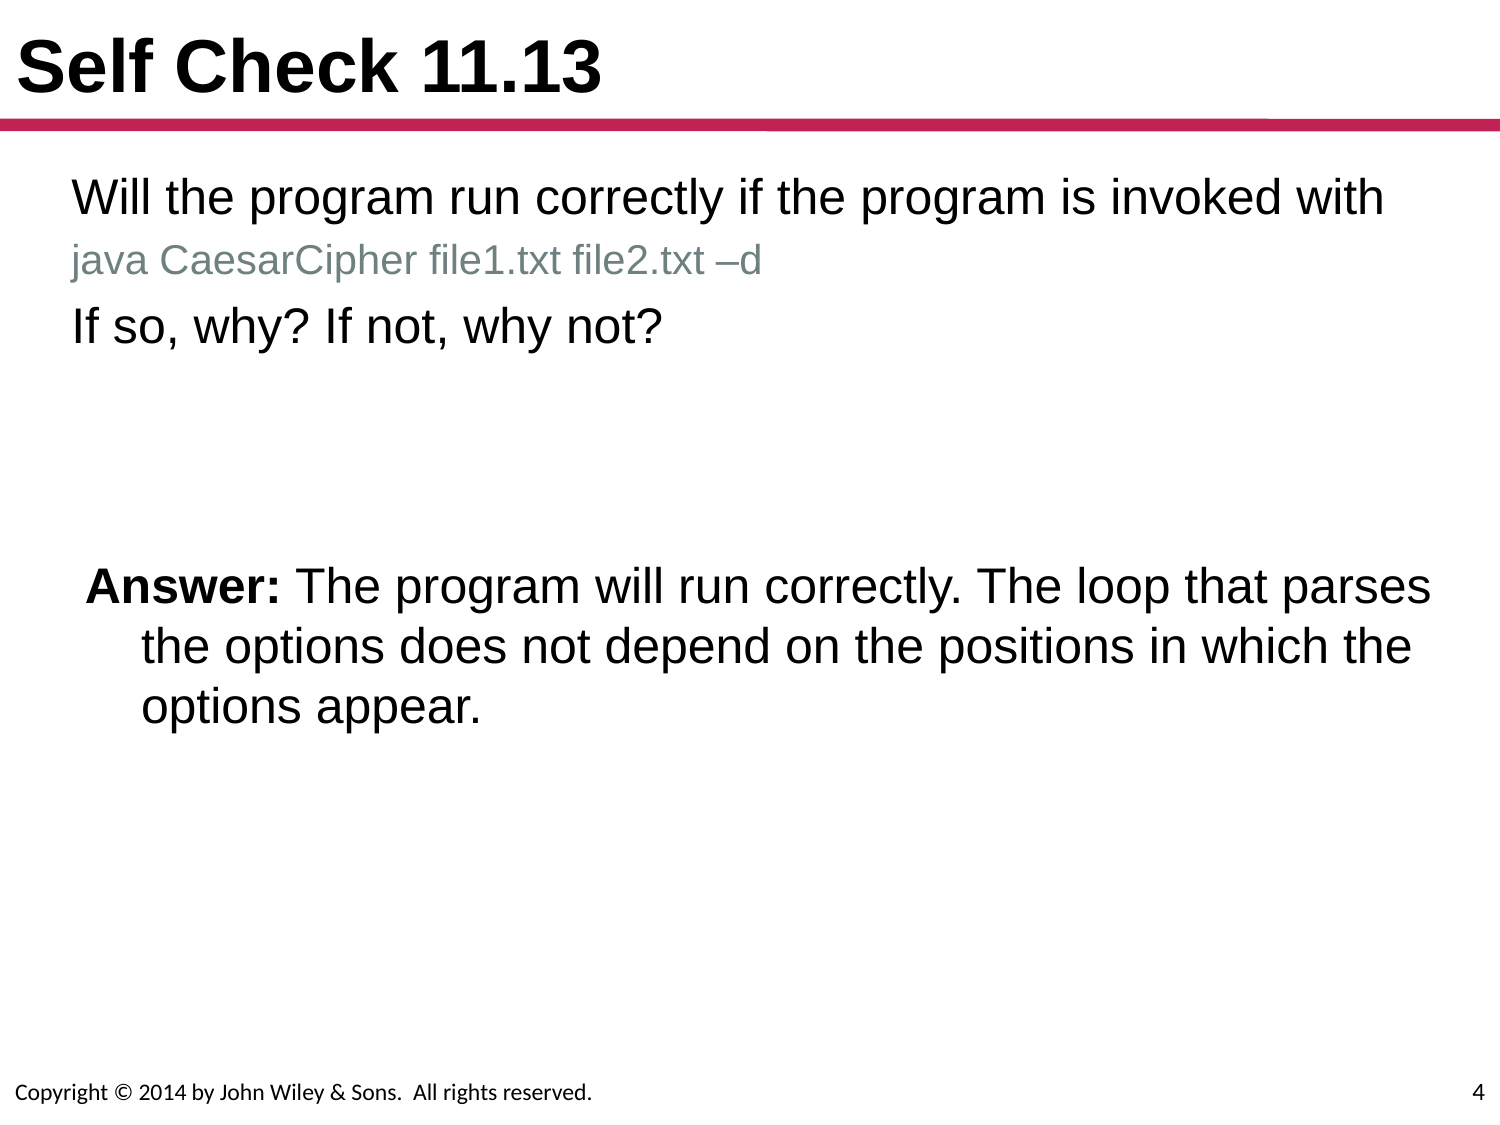

# Self Check 11.13
	Will the program run correctly if the program is invoked with
	java CaesarCipher file1.txt file2.txt –d
	If so, why? If not, why not?
Answer: The program will run correctly. The loop that parses the options does not depend on the positions in which the options appear.